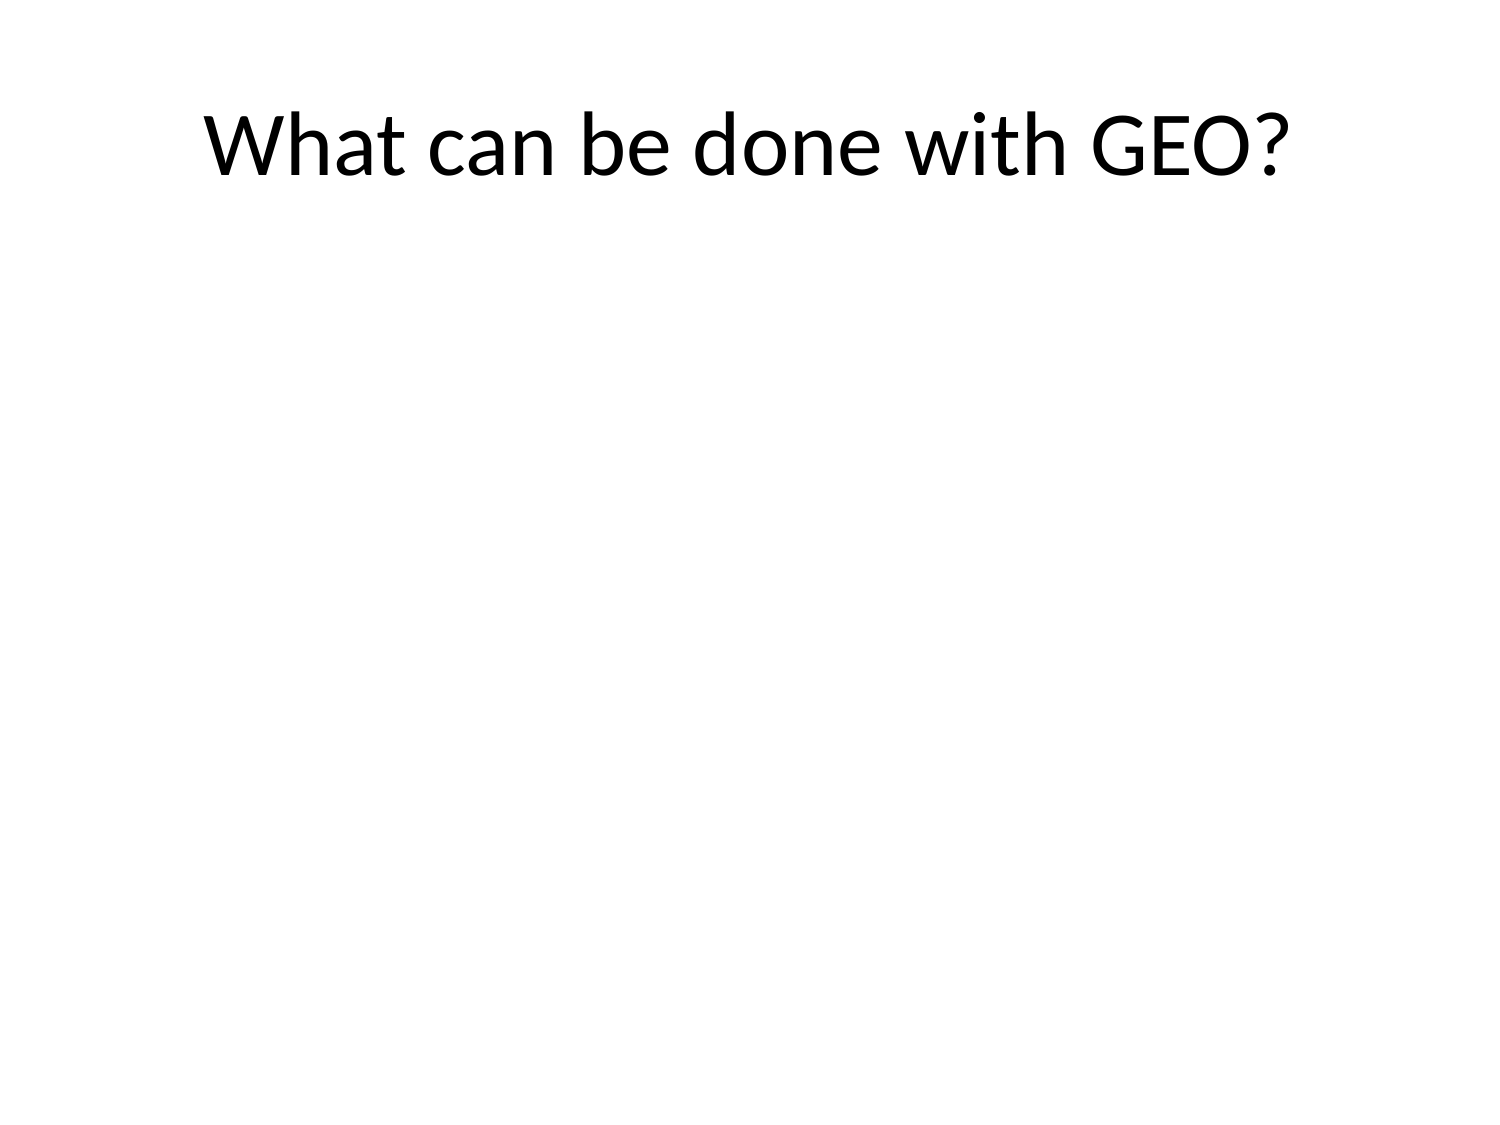

# What can be done with GEO?